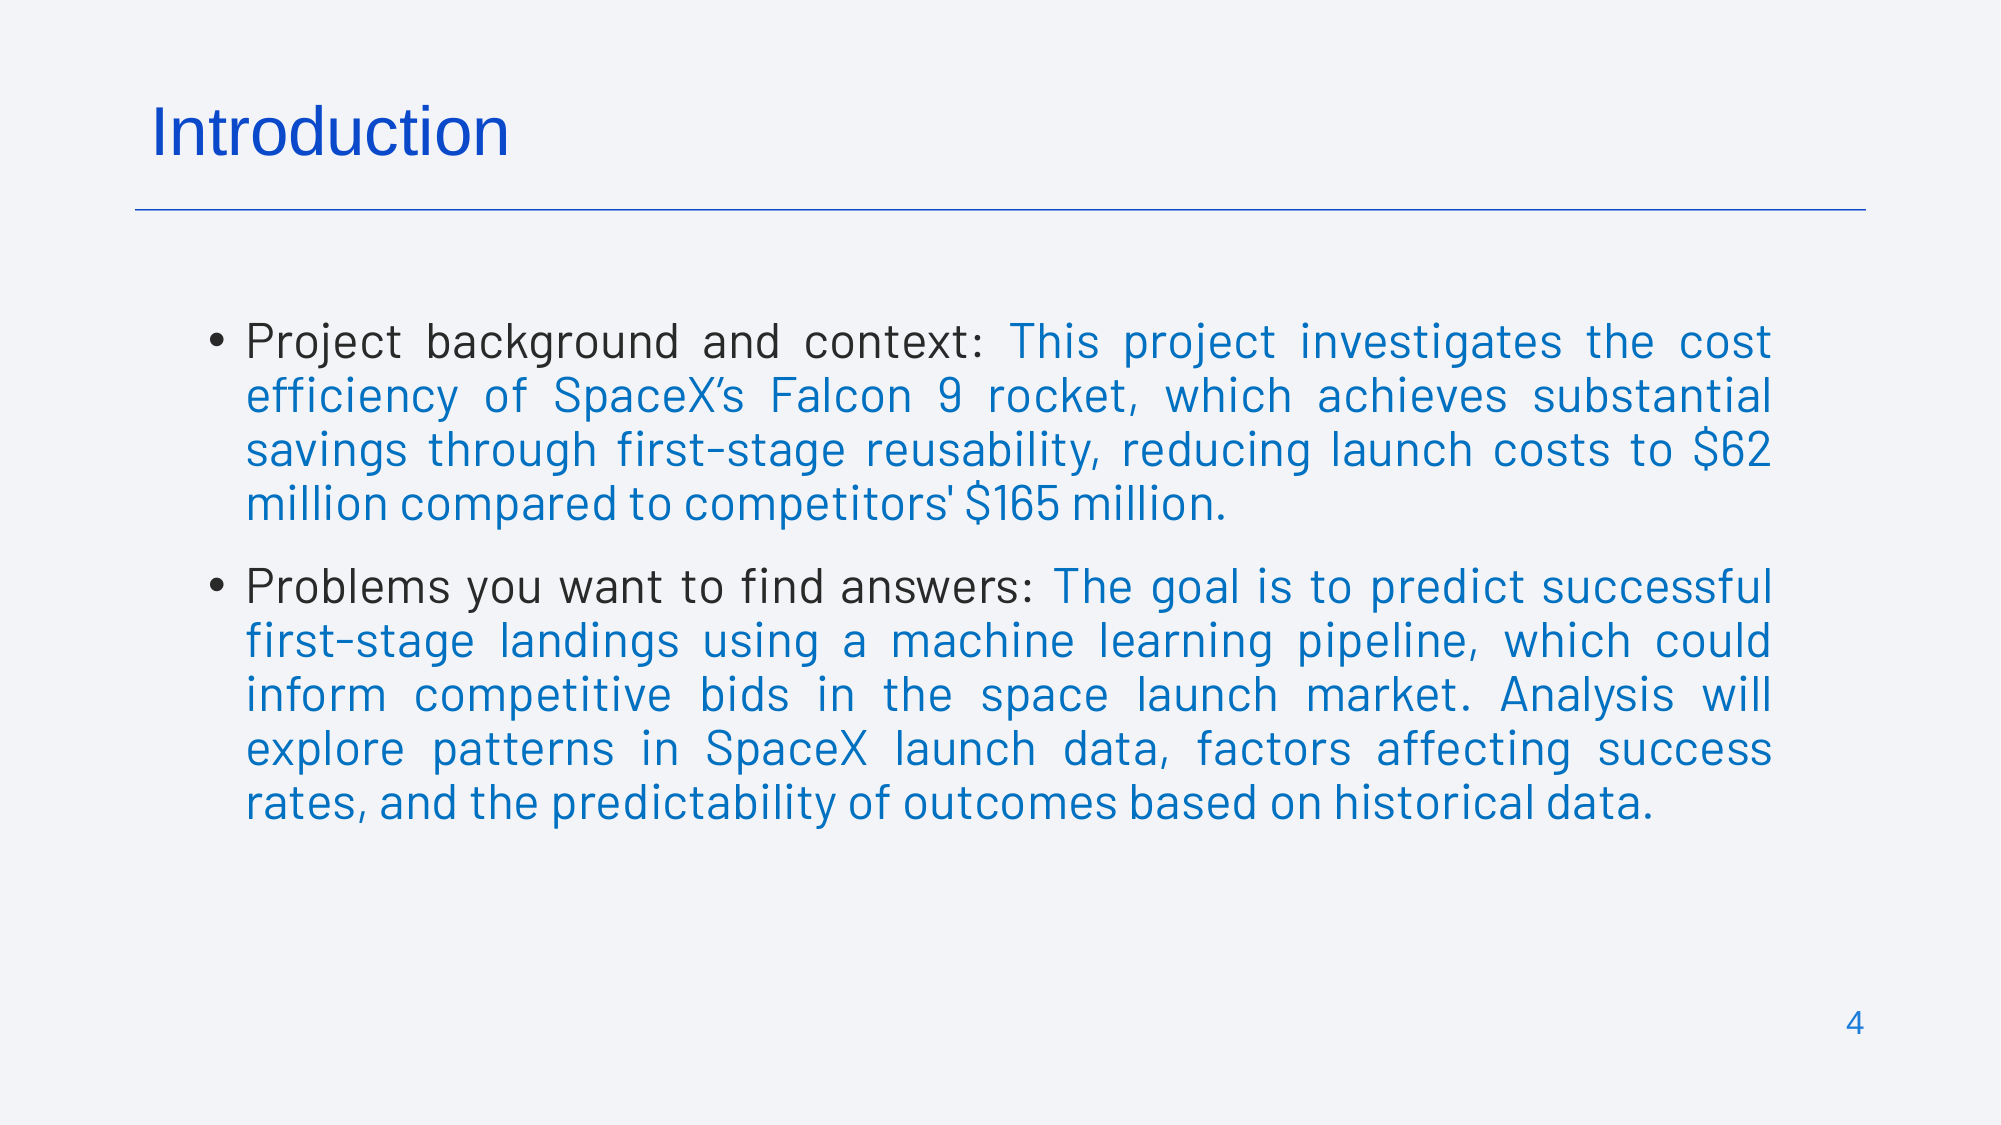

Introduction
Project background and context: This project investigates the cost efficiency of SpaceX’s Falcon 9 rocket, which achieves substantial savings through first-stage reusability, reducing launch costs to $62 million compared to competitors' $165 million.
Problems you want to find answers: The goal is to predict successful first-stage landings using a machine learning pipeline, which could inform competitive bids in the space launch market. Analysis will explore patterns in SpaceX launch data, factors affecting success rates, and the predictability of outcomes based on historical data.​
4